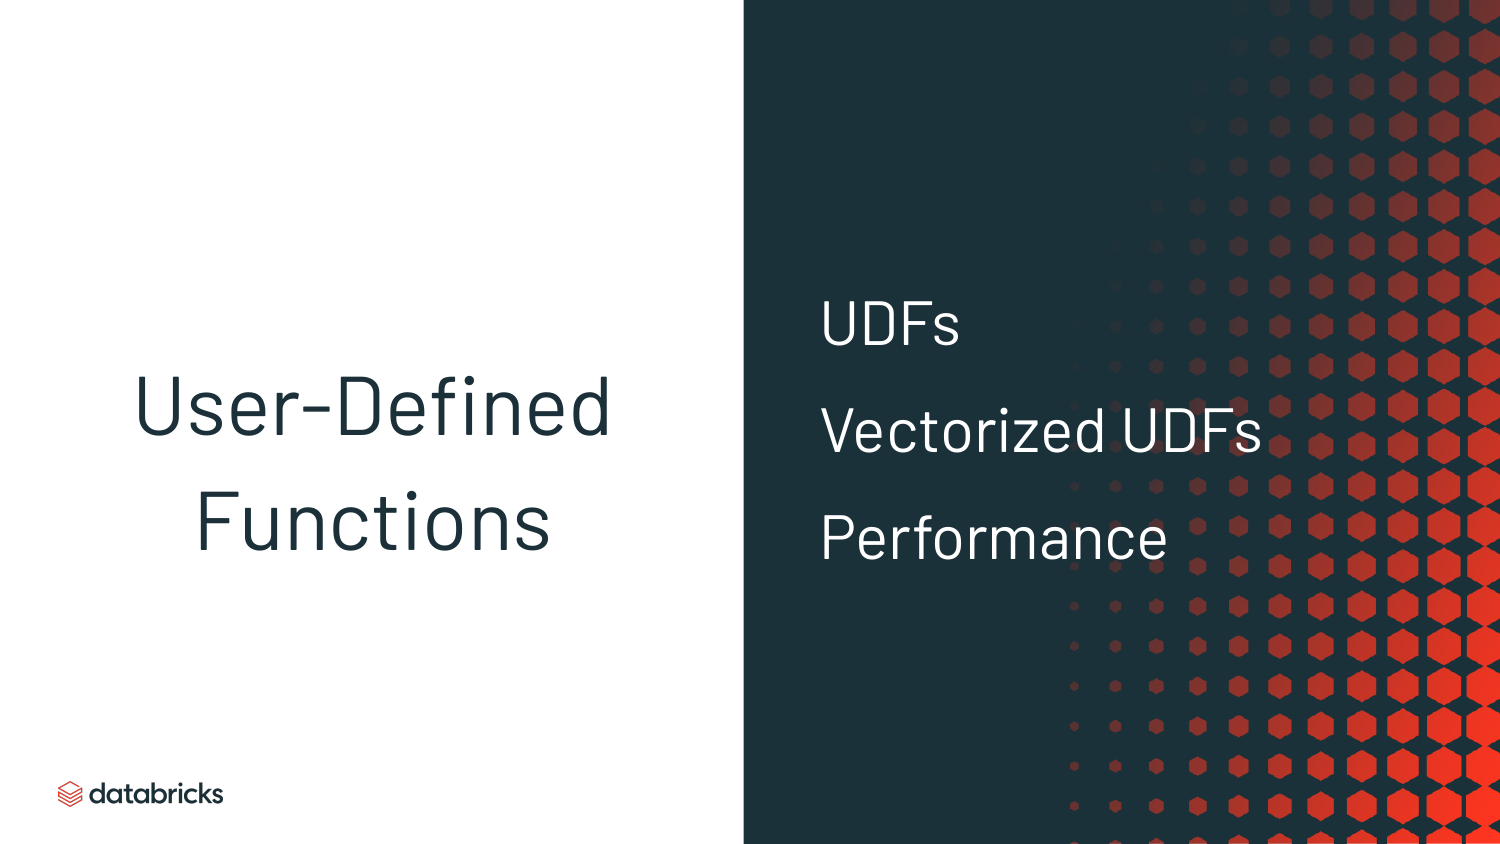

User-Defined Functions
# UDFs
Vectorized UDFs
Performance